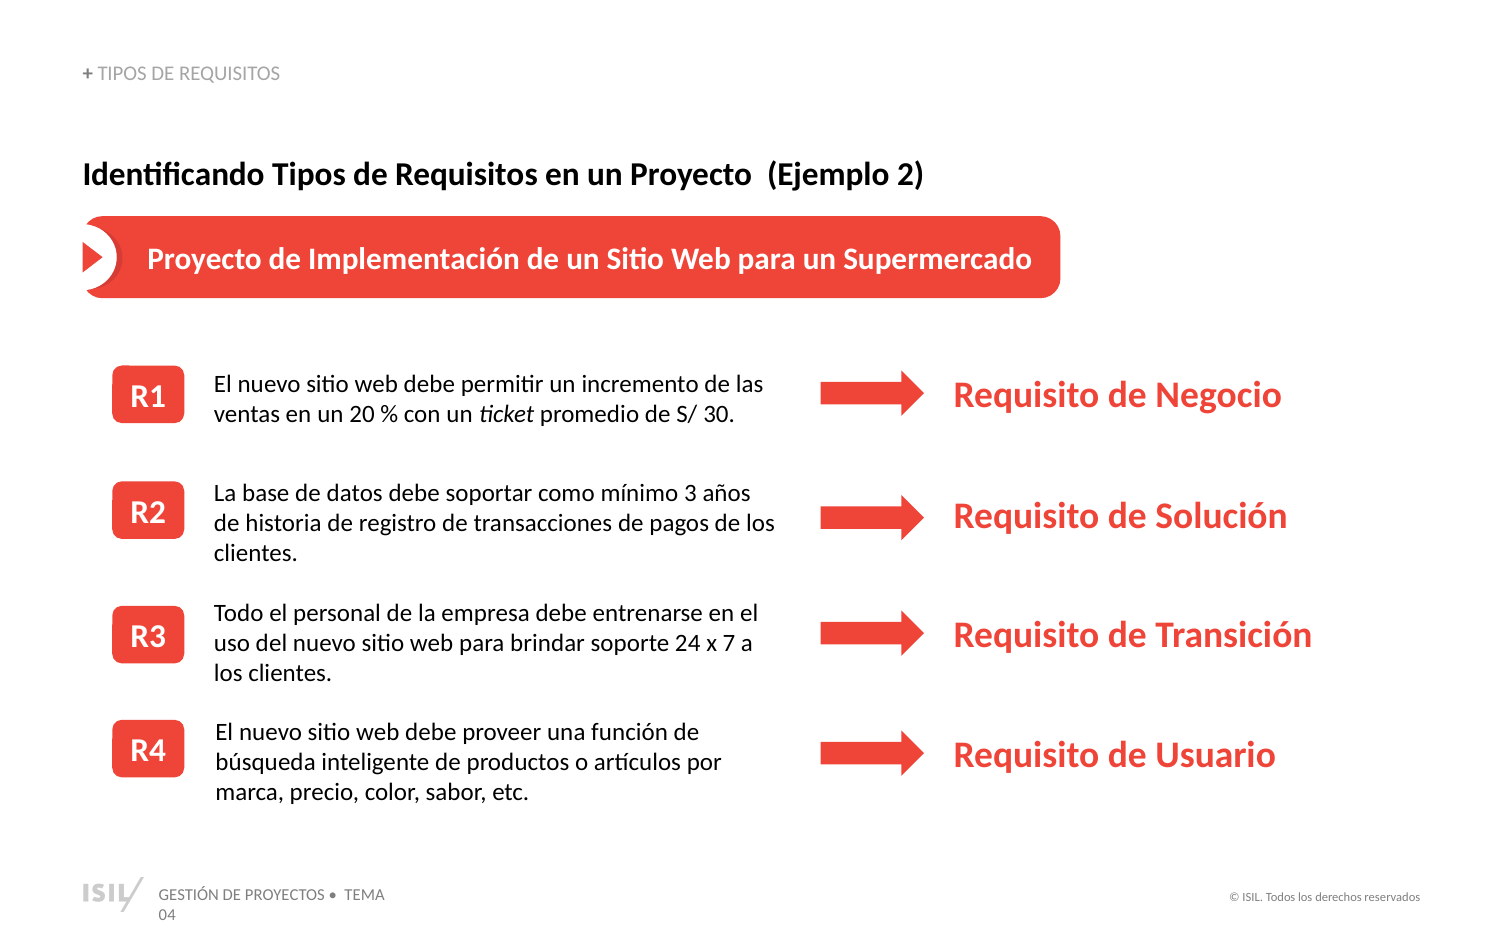

+ TIPOS DE REQUISITOS
Identificando Tipos de Requisitos en un Proyecto  (Ejemplo 2)
Proyecto de Implementación de un Sitio Web para un Supermercado

R1
El nuevo sitio web debe permitir un incremento de las ventas en un 20 % con un ticket promedio de S/ 30.

Requisito de Negocio
La base de datos debe soportar como mínimo 3 años de historia de registro de transacciones de pagos de los clientes.
R2
Requisito de Solución

Todo el personal de la empresa debe entrenarse en el uso del nuevo sitio web para brindar soporte 24 x 7 a los clientes.
R3
Requisito de Transición

El nuevo sitio web debe proveer una función de búsqueda inteligente de productos o artículos por marca, precio, color, sabor, etc.
R4

Requisito de Usuario